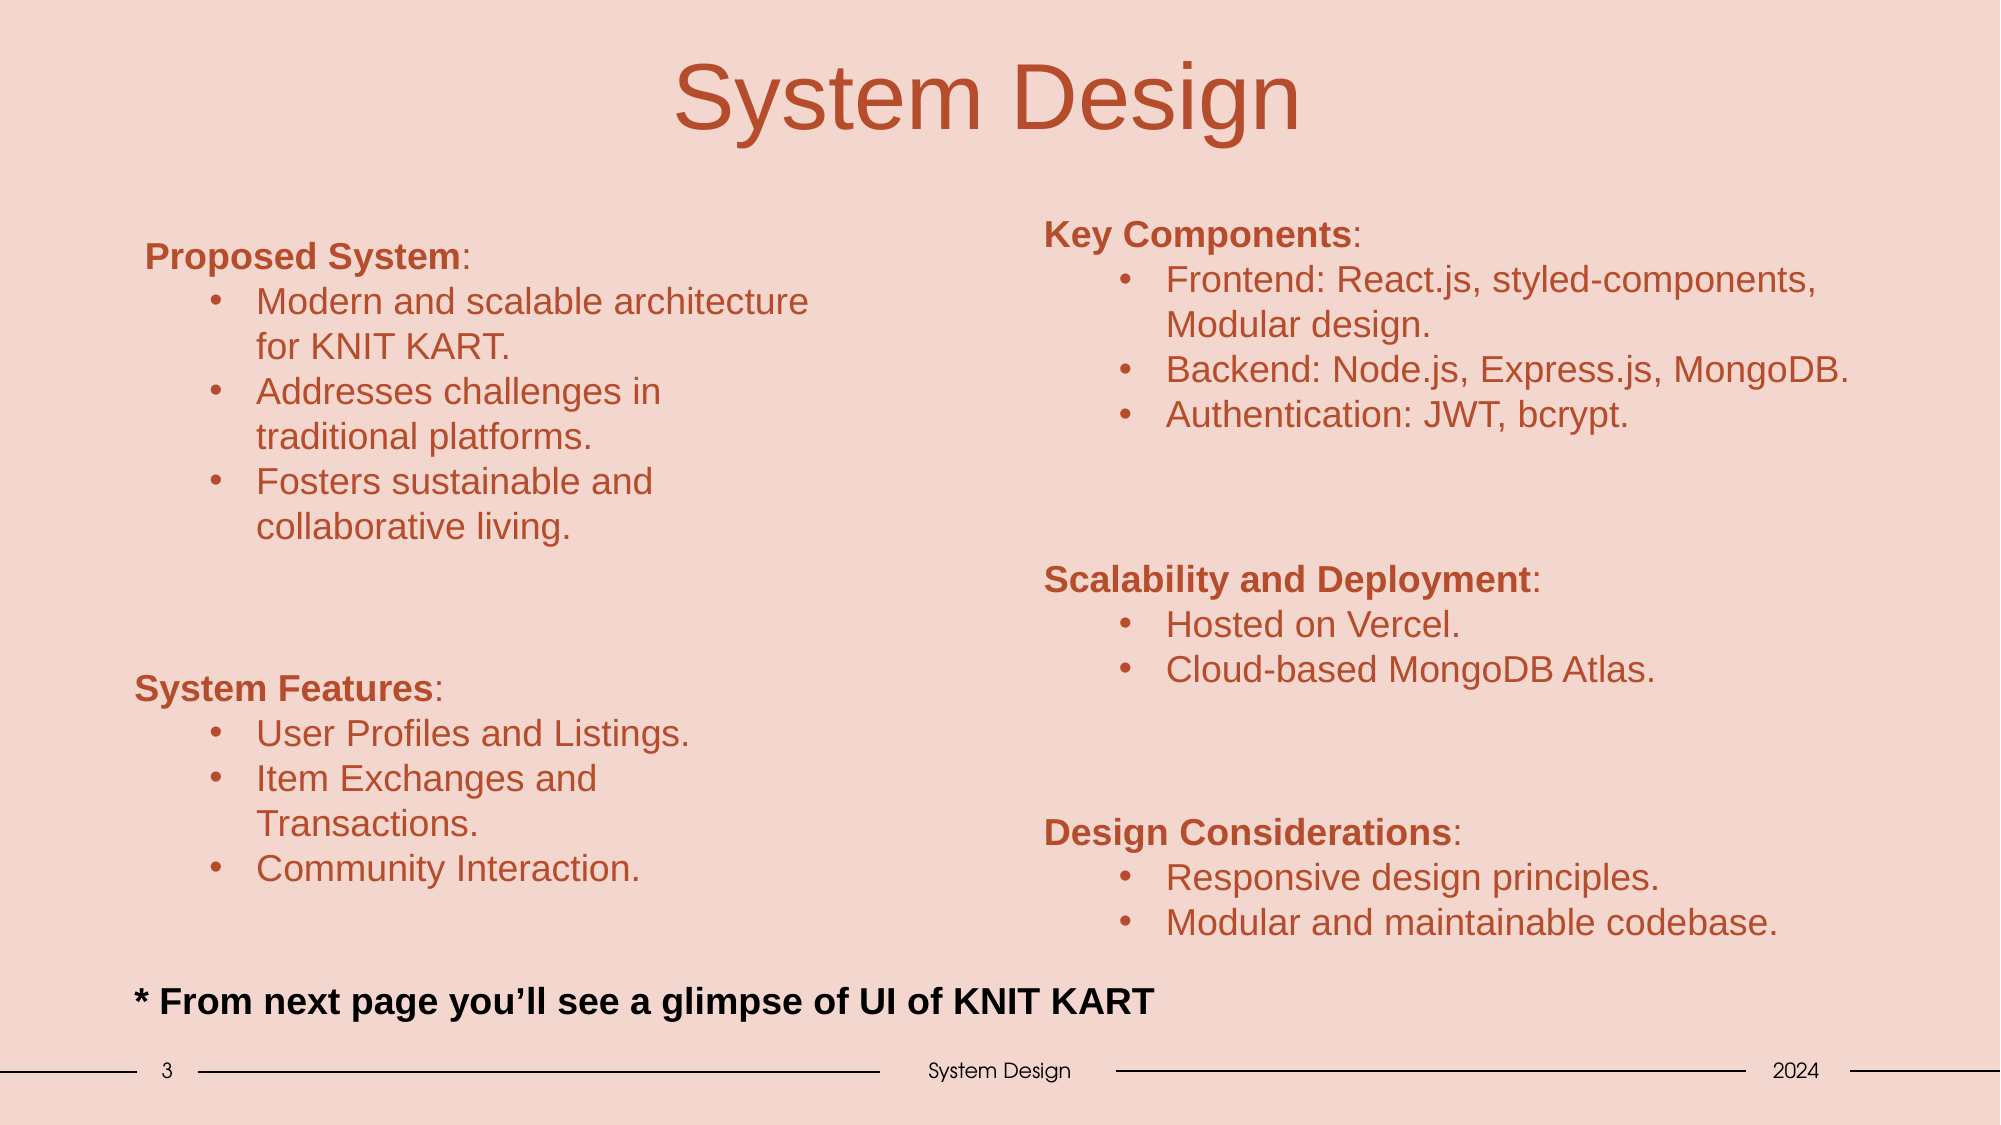

System Design
Key Components:
Frontend: React.js, styled-components, Modular design.
Backend: Node.js, Express.js, MongoDB.
Authentication: JWT, bcrypt.

 Proposed System:
Modern and scalable architecture for KNIT KART.
Addresses challenges in traditional platforms.
Fosters sustainable and collaborative living.

Scalability and Deployment:
Hosted on Vercel.
Cloud-based MongoDB Atlas.

System Features:
User Profiles and Listings.
Item Exchanges and Transactions.
Community Interaction.

Design Considerations:
Responsive design principles.
Modular and maintainable codebase.

* From next page you’ll see a glimpse of UI of KNIT KART
3
System Design
2024